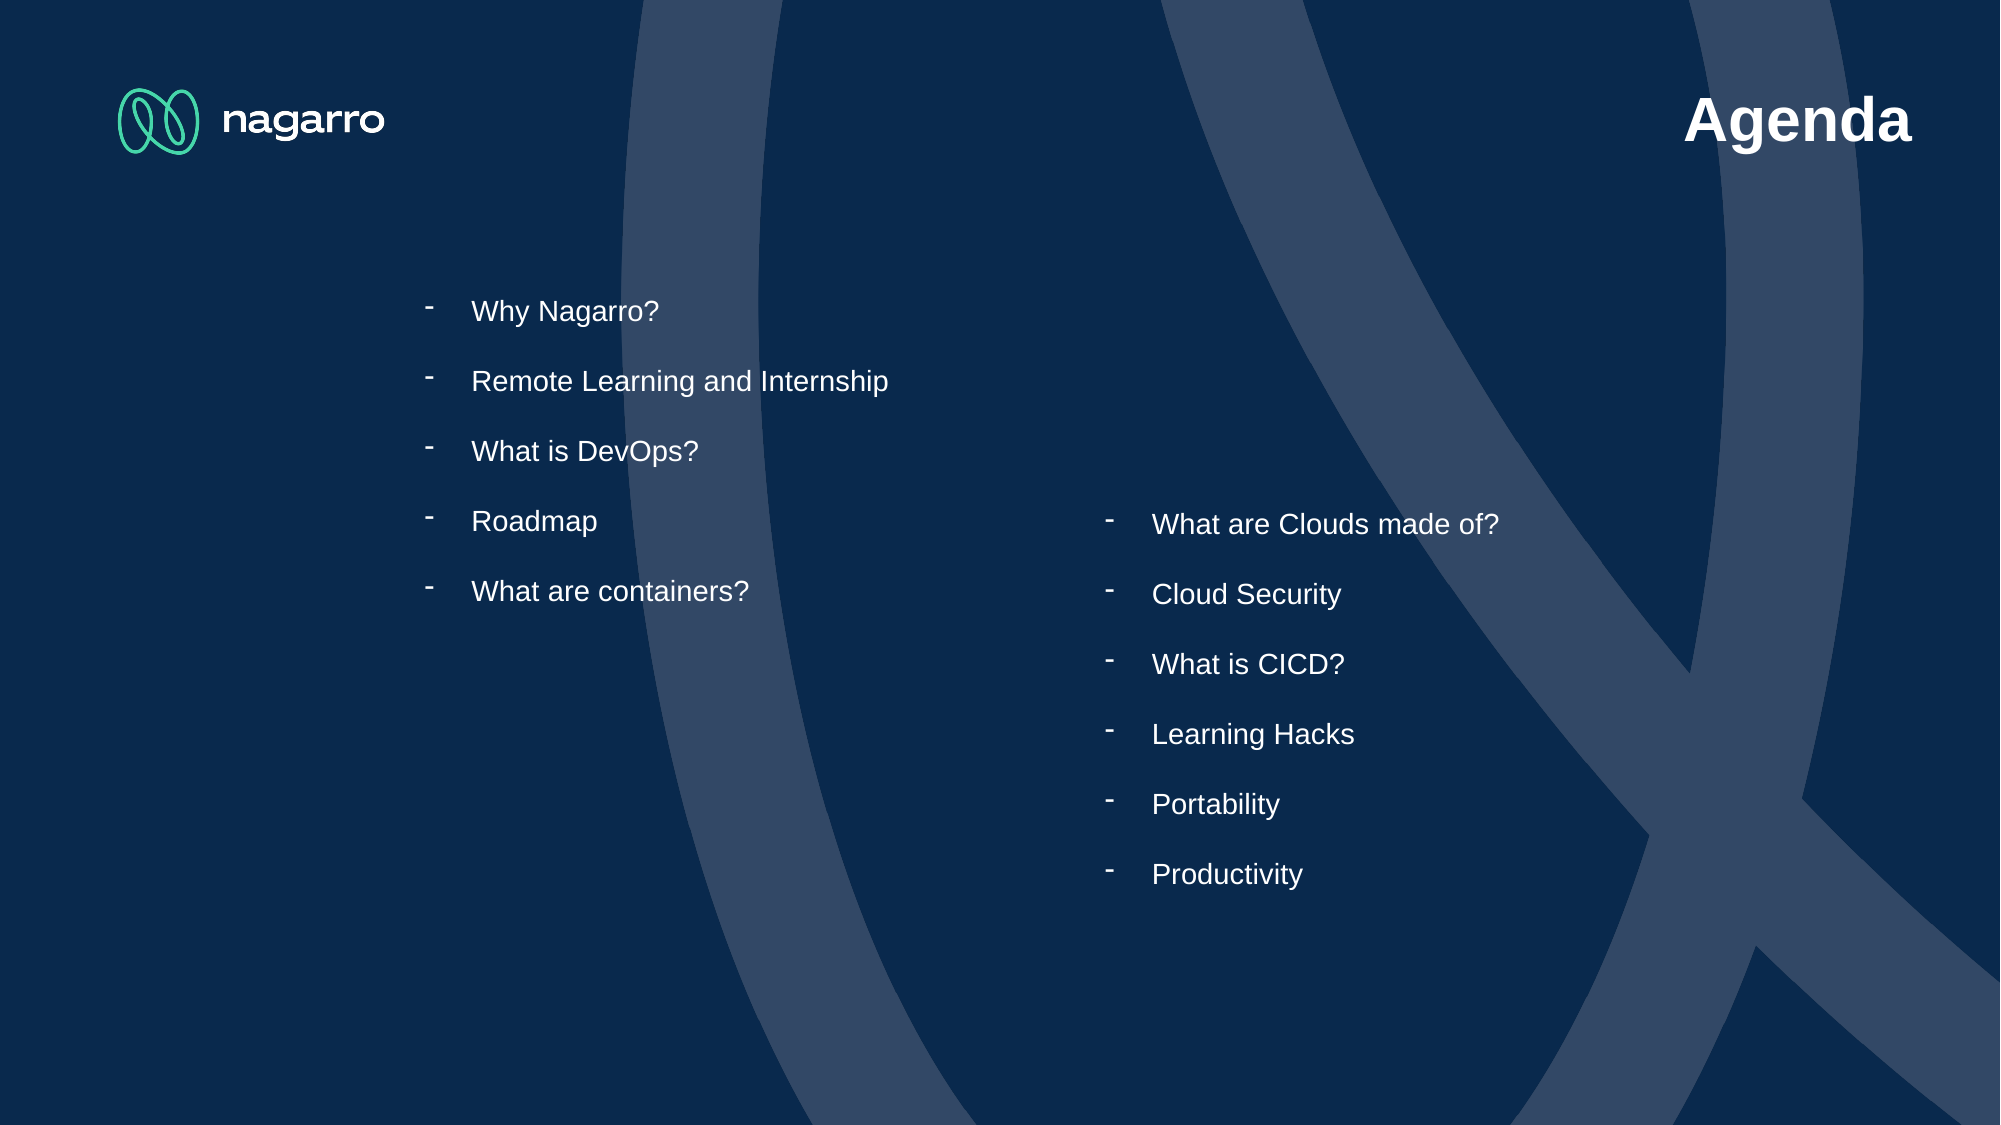

# Agenda

Why Nagarro?

Remote Learning and Internship

What is DevOps?

Roadmap

What are containers?

What are Clouds made of?

Cloud Security

What is CICD?

Learning Hacks

Portability

Productivity